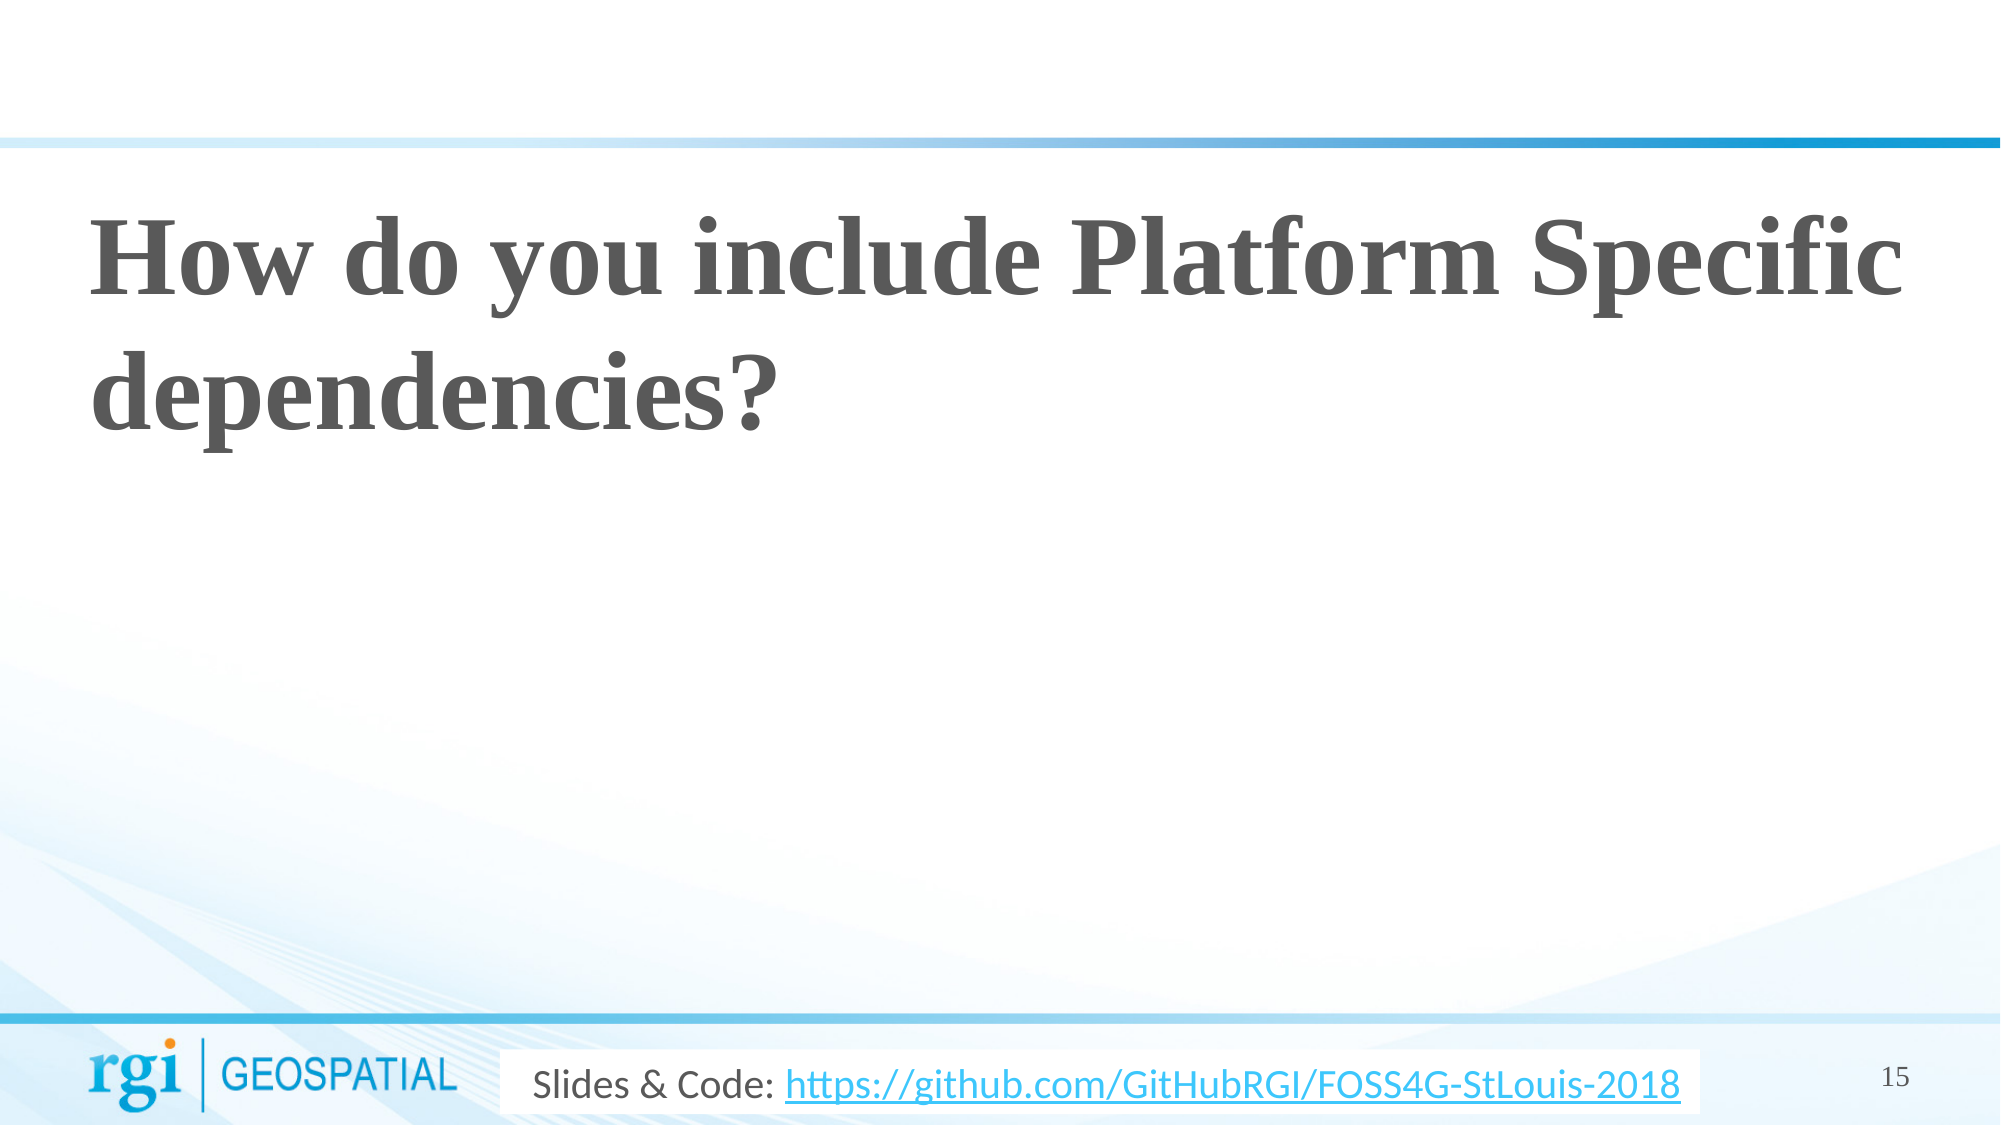

How do you include Platform Specific dependencies?
Slides & Code: https://github.com/GitHubRGI/FOSS4G-StLouis-2018